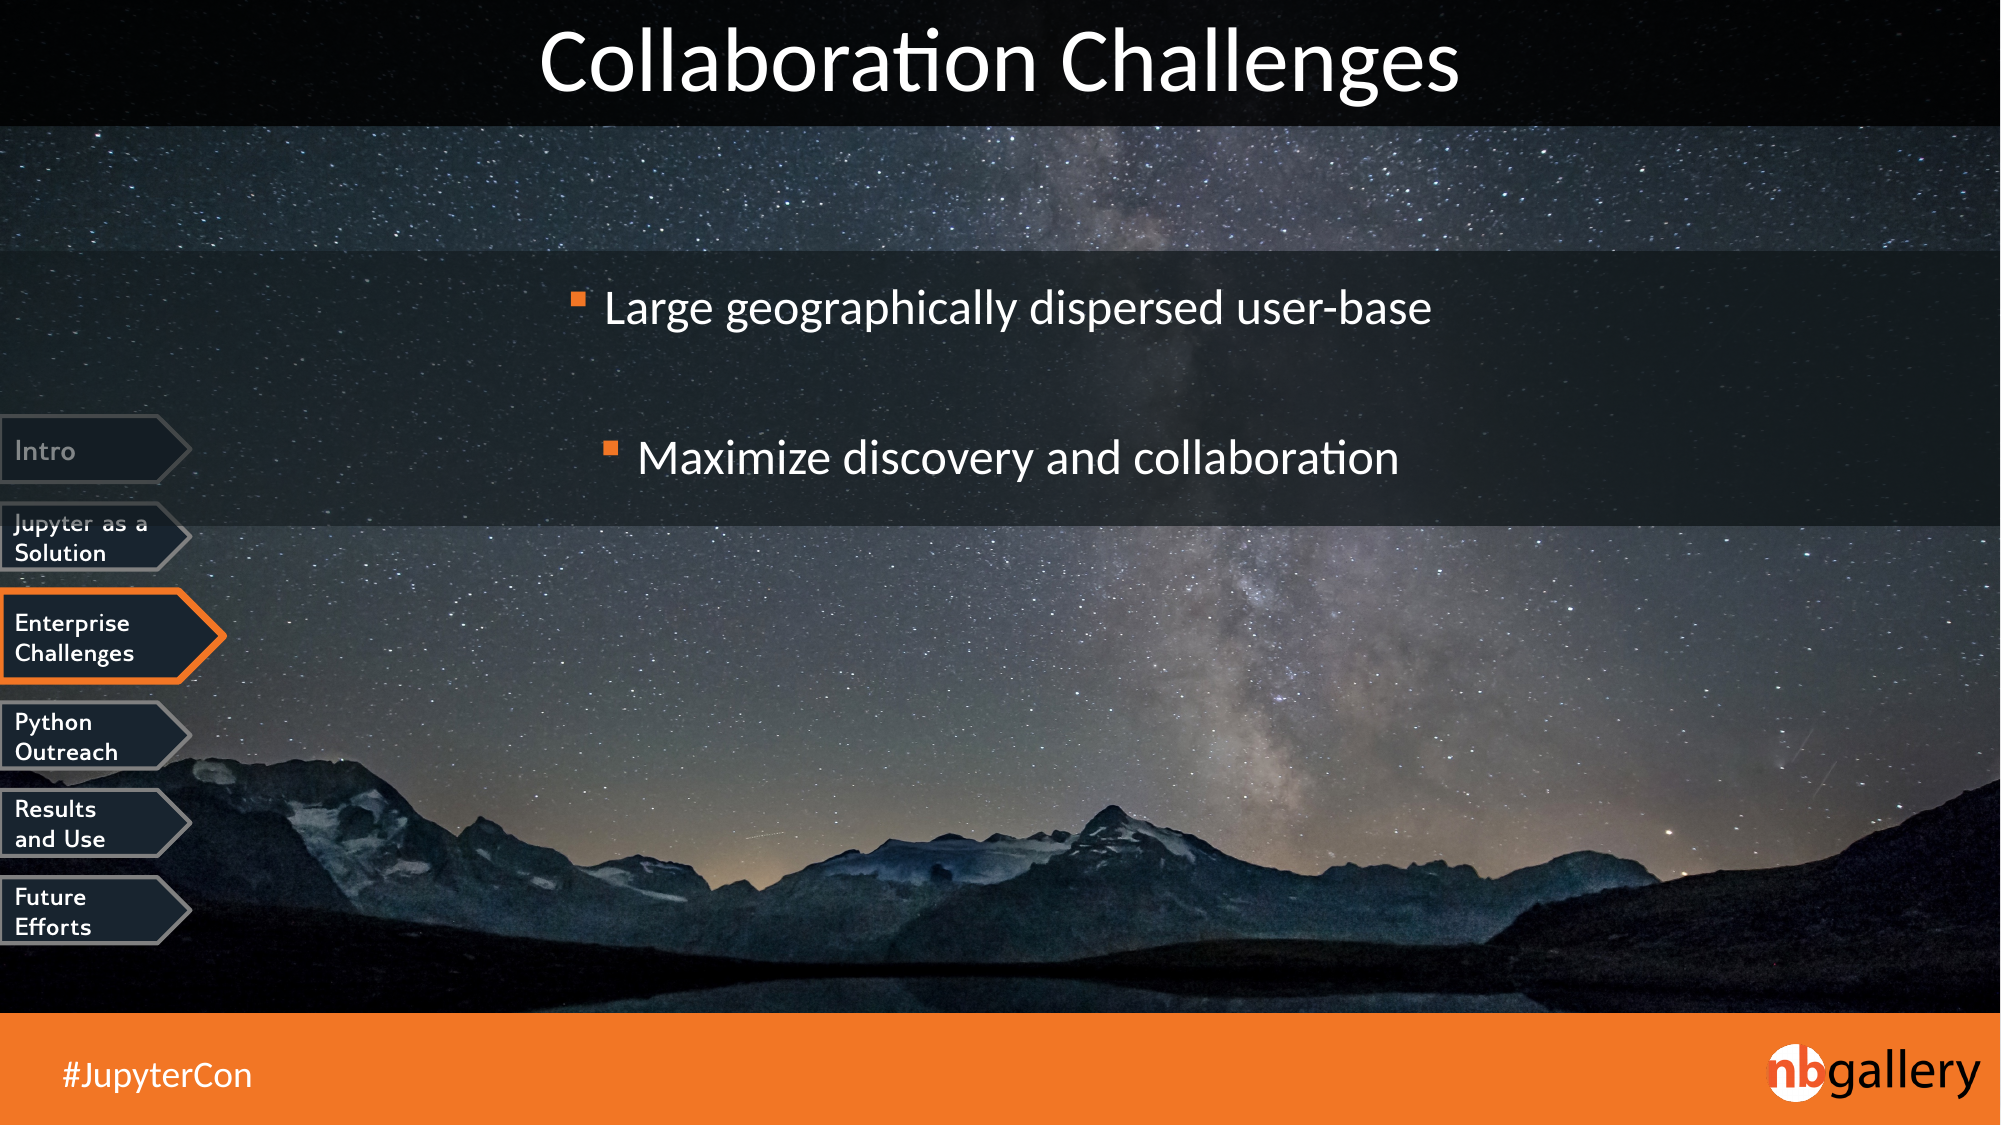

# Collaboration Challenges
Large geographically dispersed user-base

Maximize discovery and collaboration